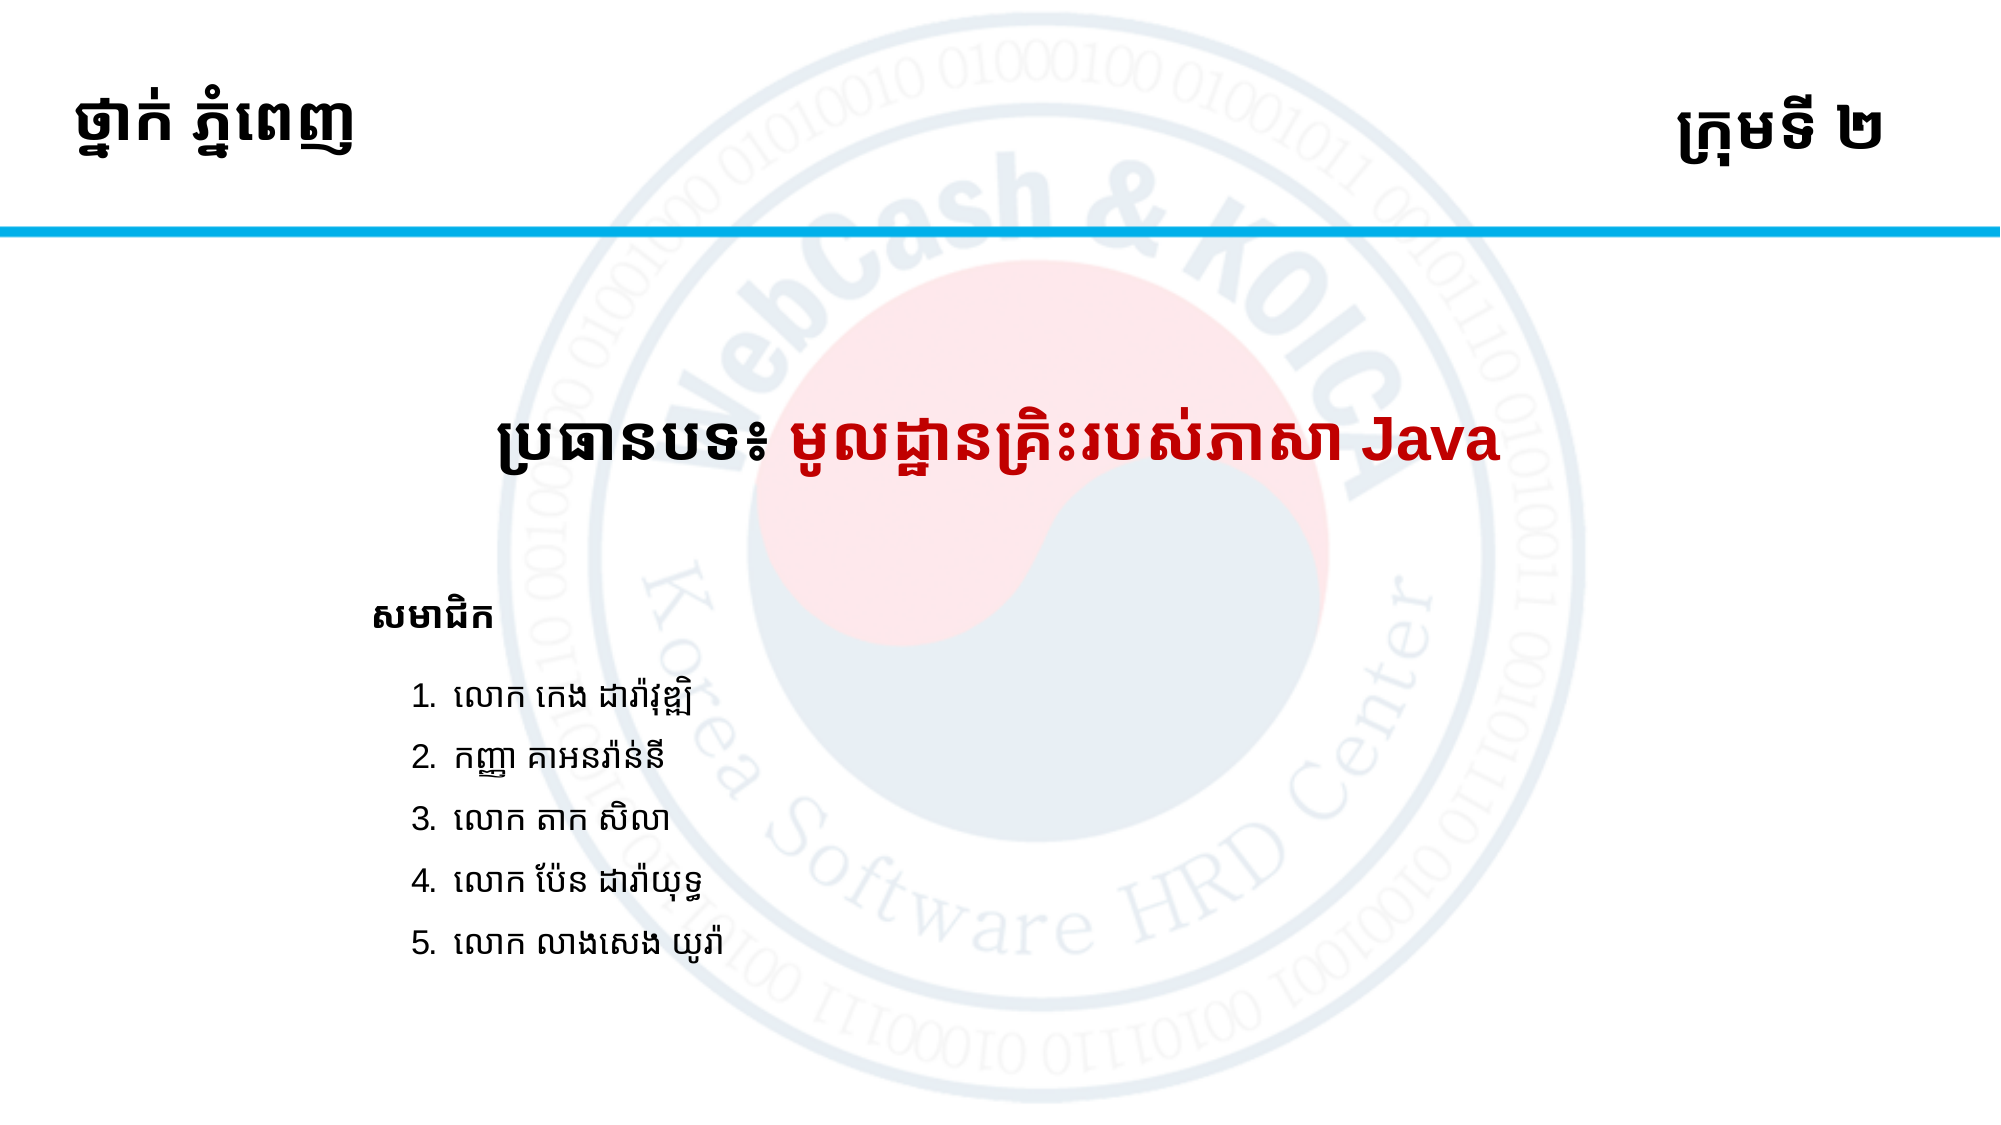

# ថ្នាក់ ភ្នំពេញ
ក្រុមទី ២
ប្រធានបទ៖ មូលដ្ឋានគ្រិះរបស់ភាសា Java

សមាជិក
លោក កេង ដារ៉ាវុឌ្ឍិ
កញ្ញា គា​អនរ៉ាន់នី
លោក តាក សិលា
លោក ប៉ែន ដារ៉ាយុទ្ធ
លោក លាងសេង យូរ៉ា